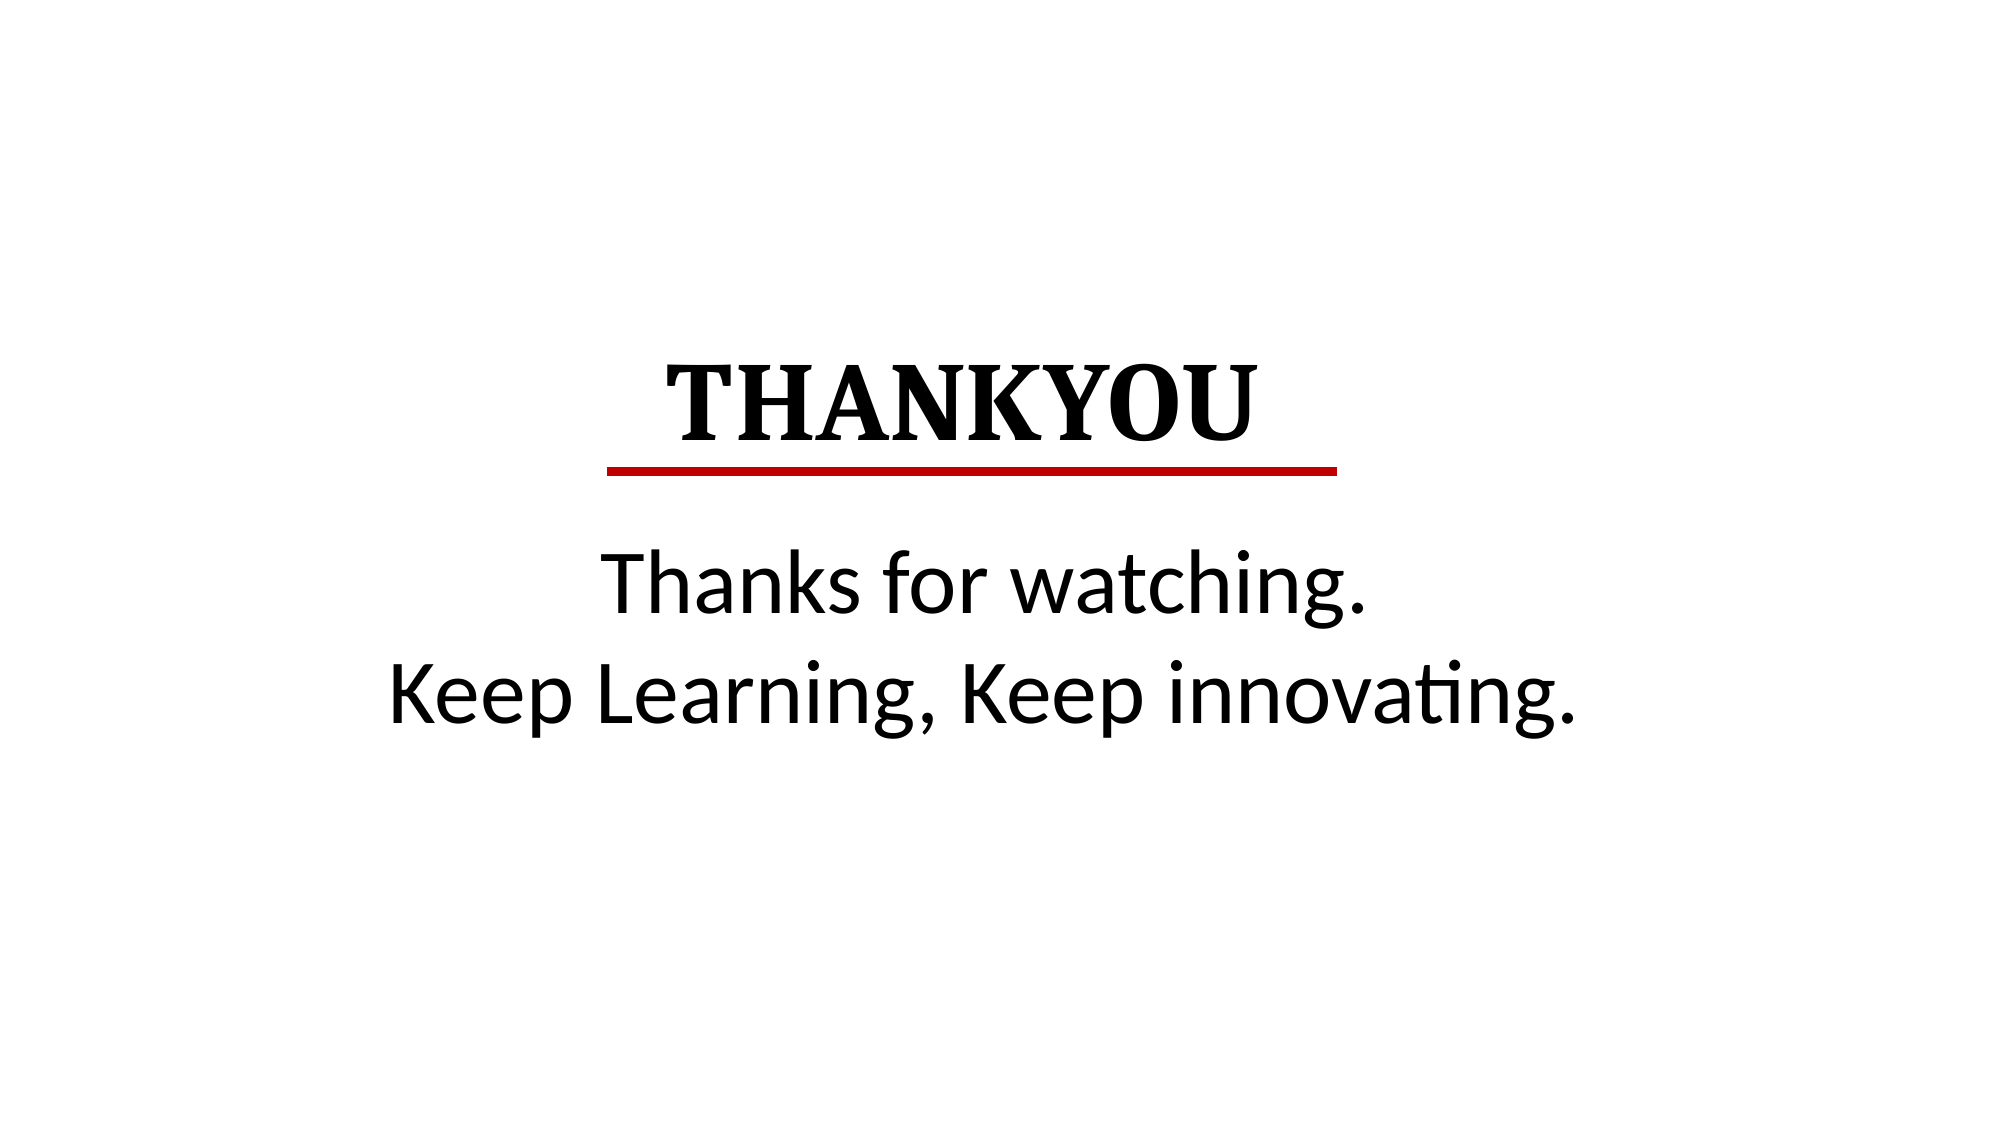

THANKYOU
Thanks for watching.
Keep Learning, Keep innovating.